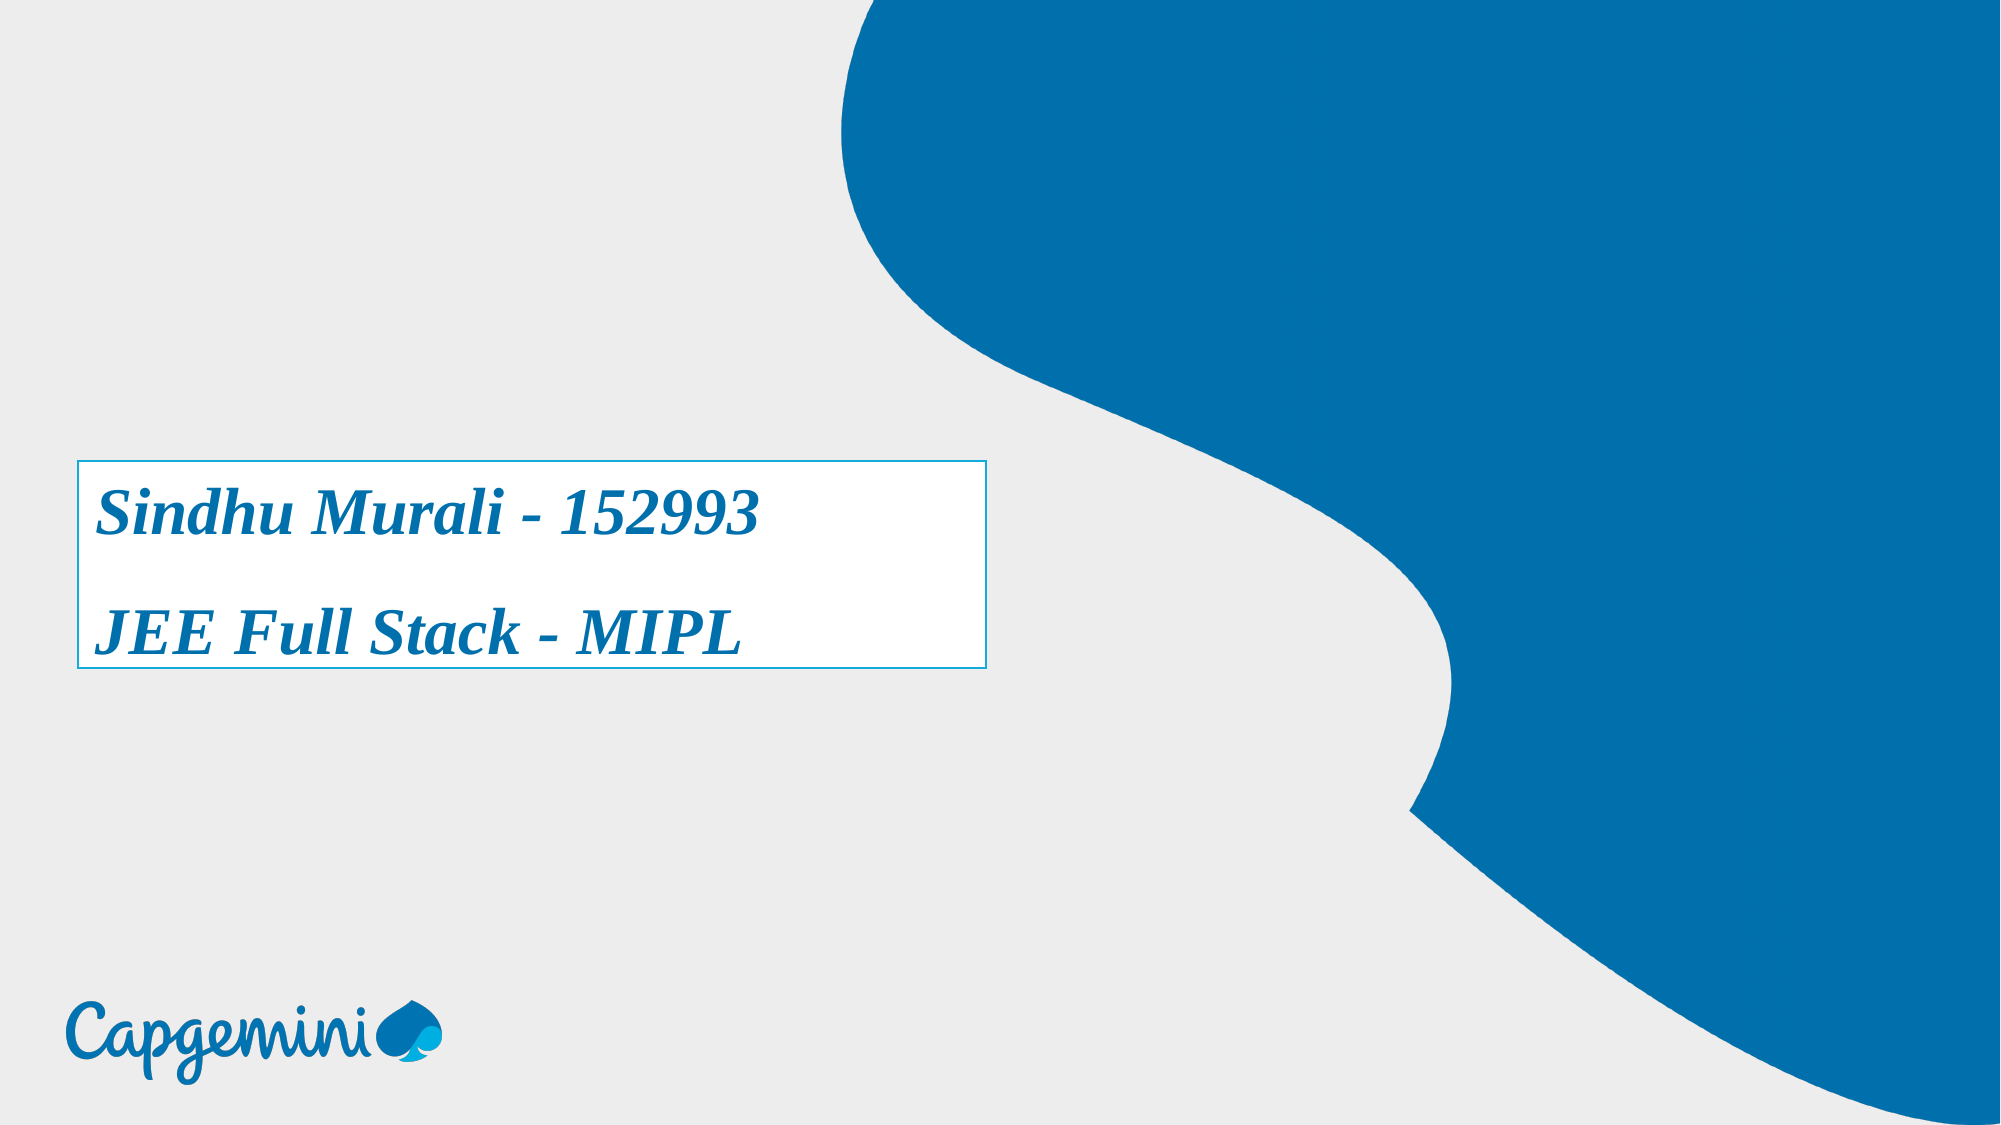

# Sindhu Murali - 152993 JEE Full Stack - MIPL